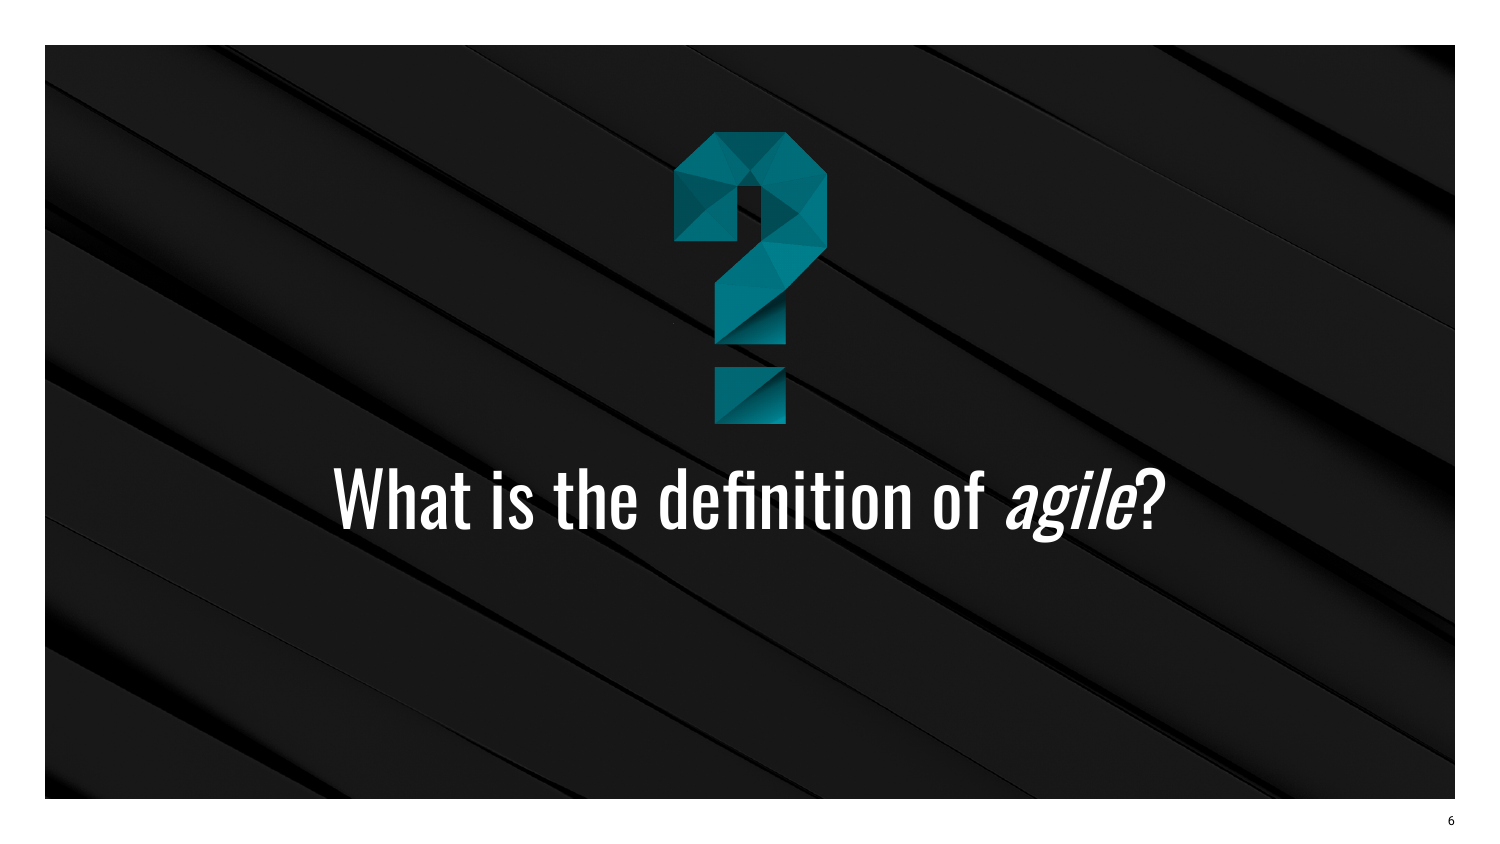

# What is the definition of agile?